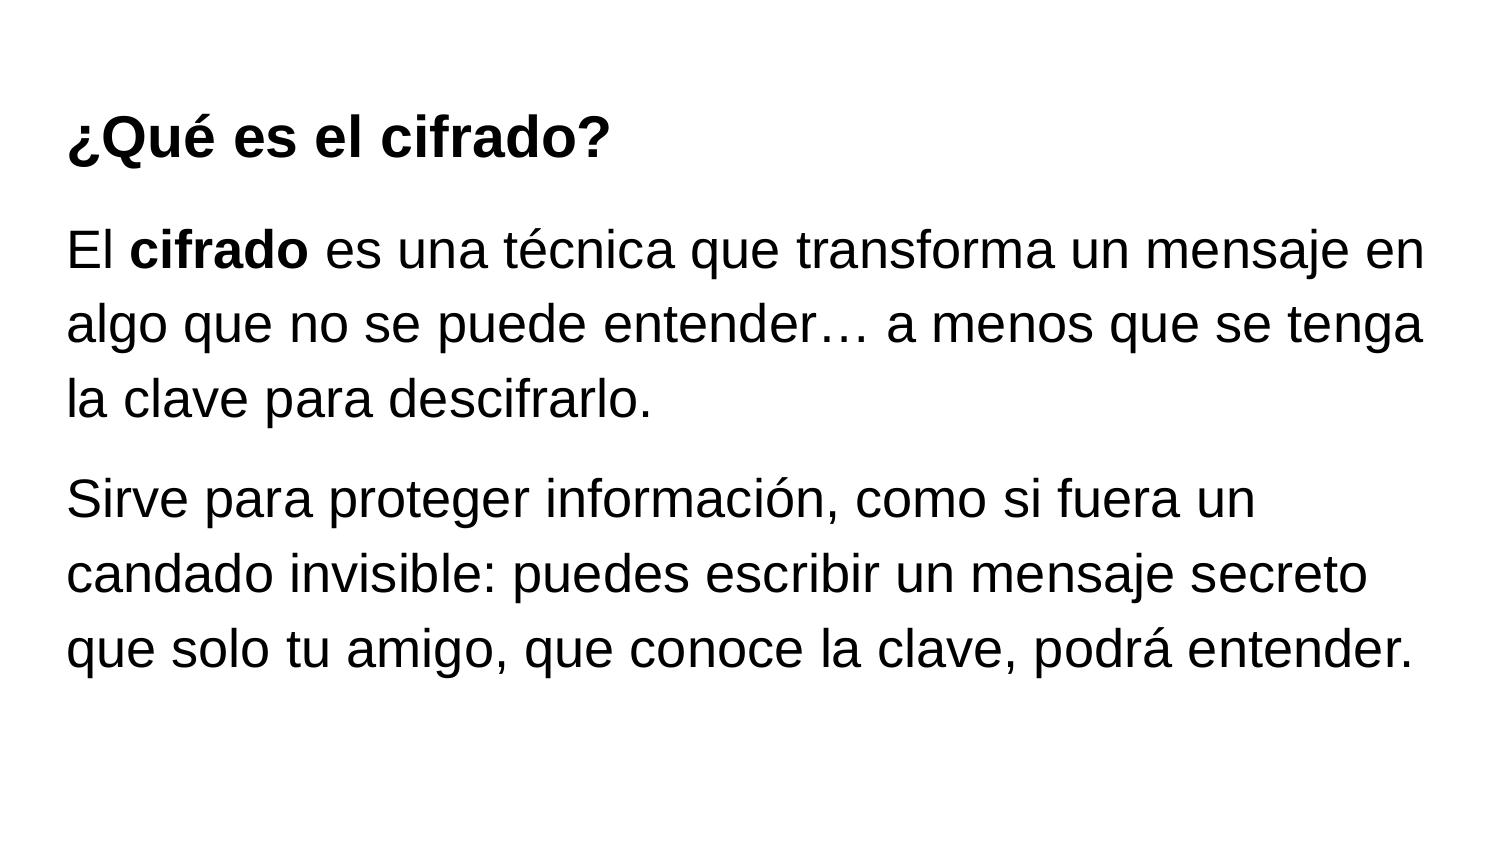

# ¿Qué es el cifrado?

El cifrado es una técnica que transforma un mensaje en algo que no se puede entender… a menos que se tenga la clave para descifrarlo.
Sirve para proteger información, como si fuera un candado invisible: puedes escribir un mensaje secreto que solo tu amigo, que conoce la clave, podrá entender.